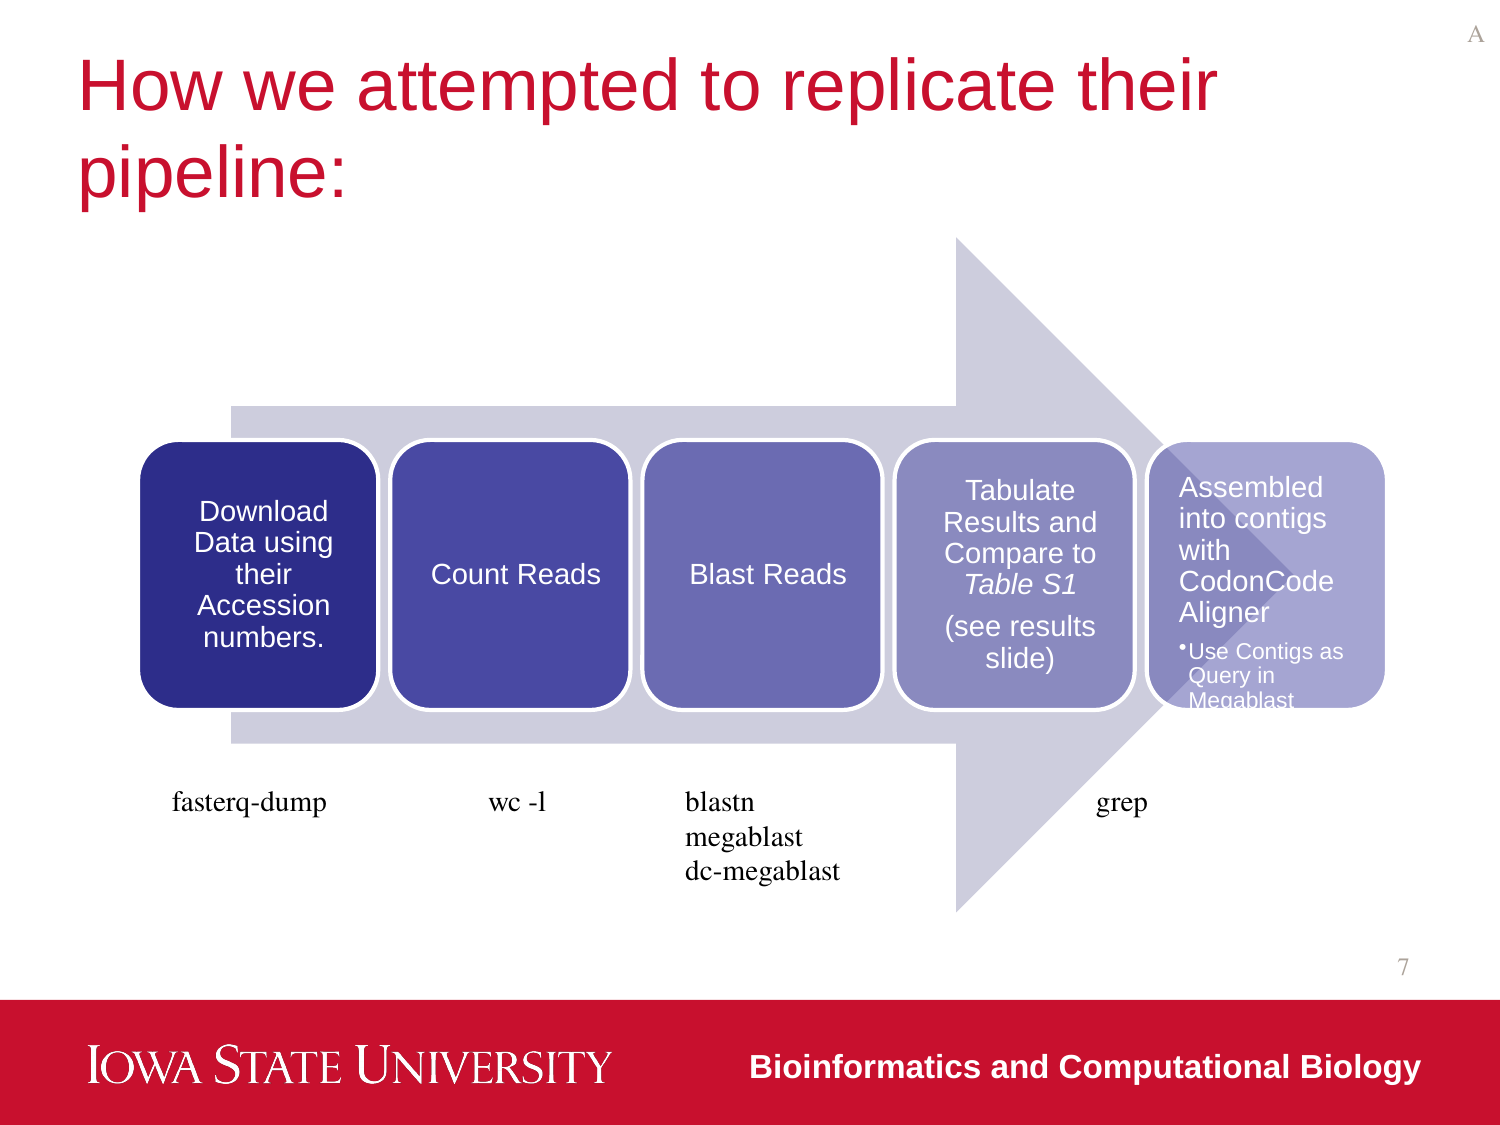

A
# How we attempted to replicate their pipeline:
Download Data using their Accession numbers.
Count Reads
Blast Reads
Tabulate Results and Compare to Table S1
(see results slide)
Assembled into contigs with CodonCode Aligner
Use Contigs as Query in Megablast
blastn
megablast
dc-megablast
grep

wc -l
fasterq-dump
7
Bioinformatics and Computational Biology